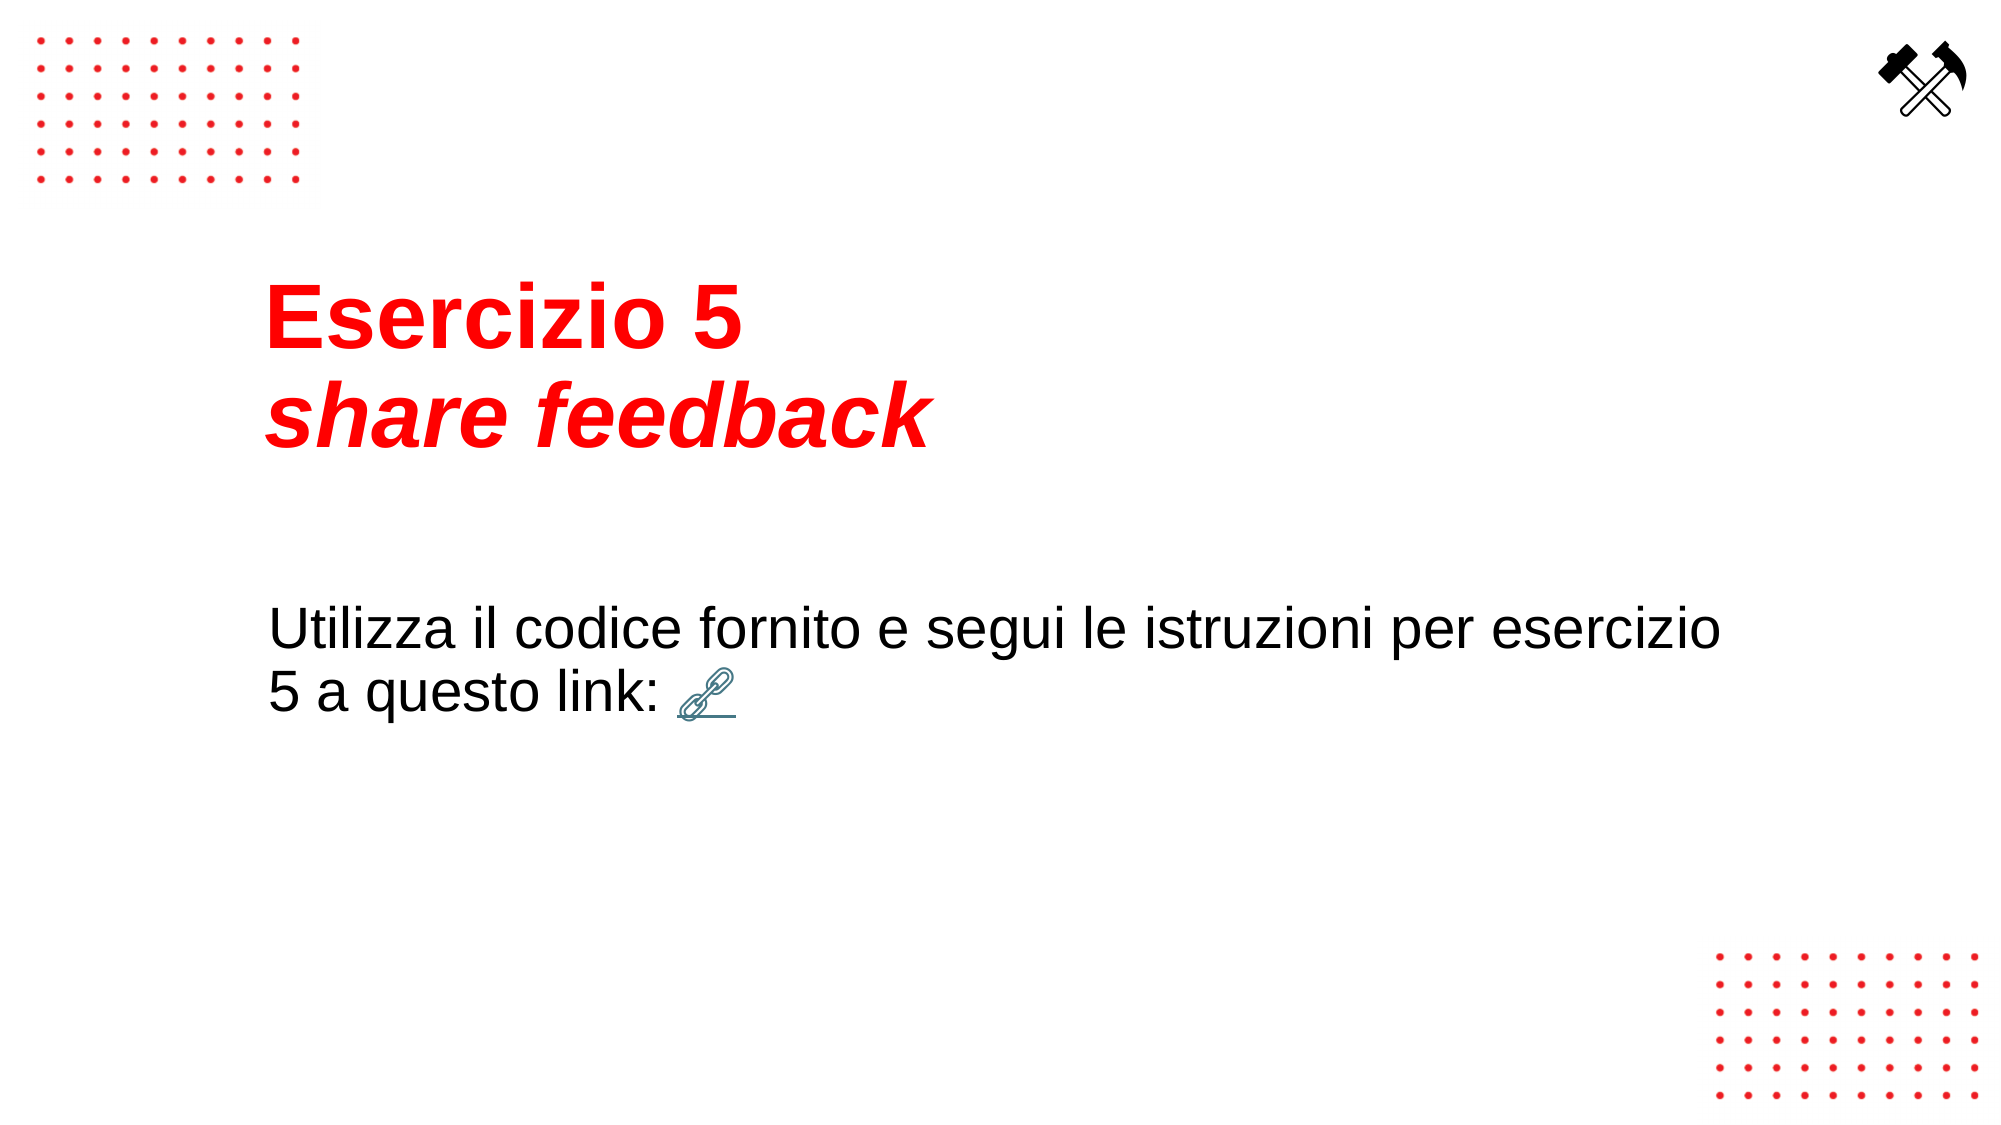

⚒️
# Esercizio 5 share feedback
Utilizza il codice fornito e segui le istruzioni per esercizio 5 a questo link: 🔗